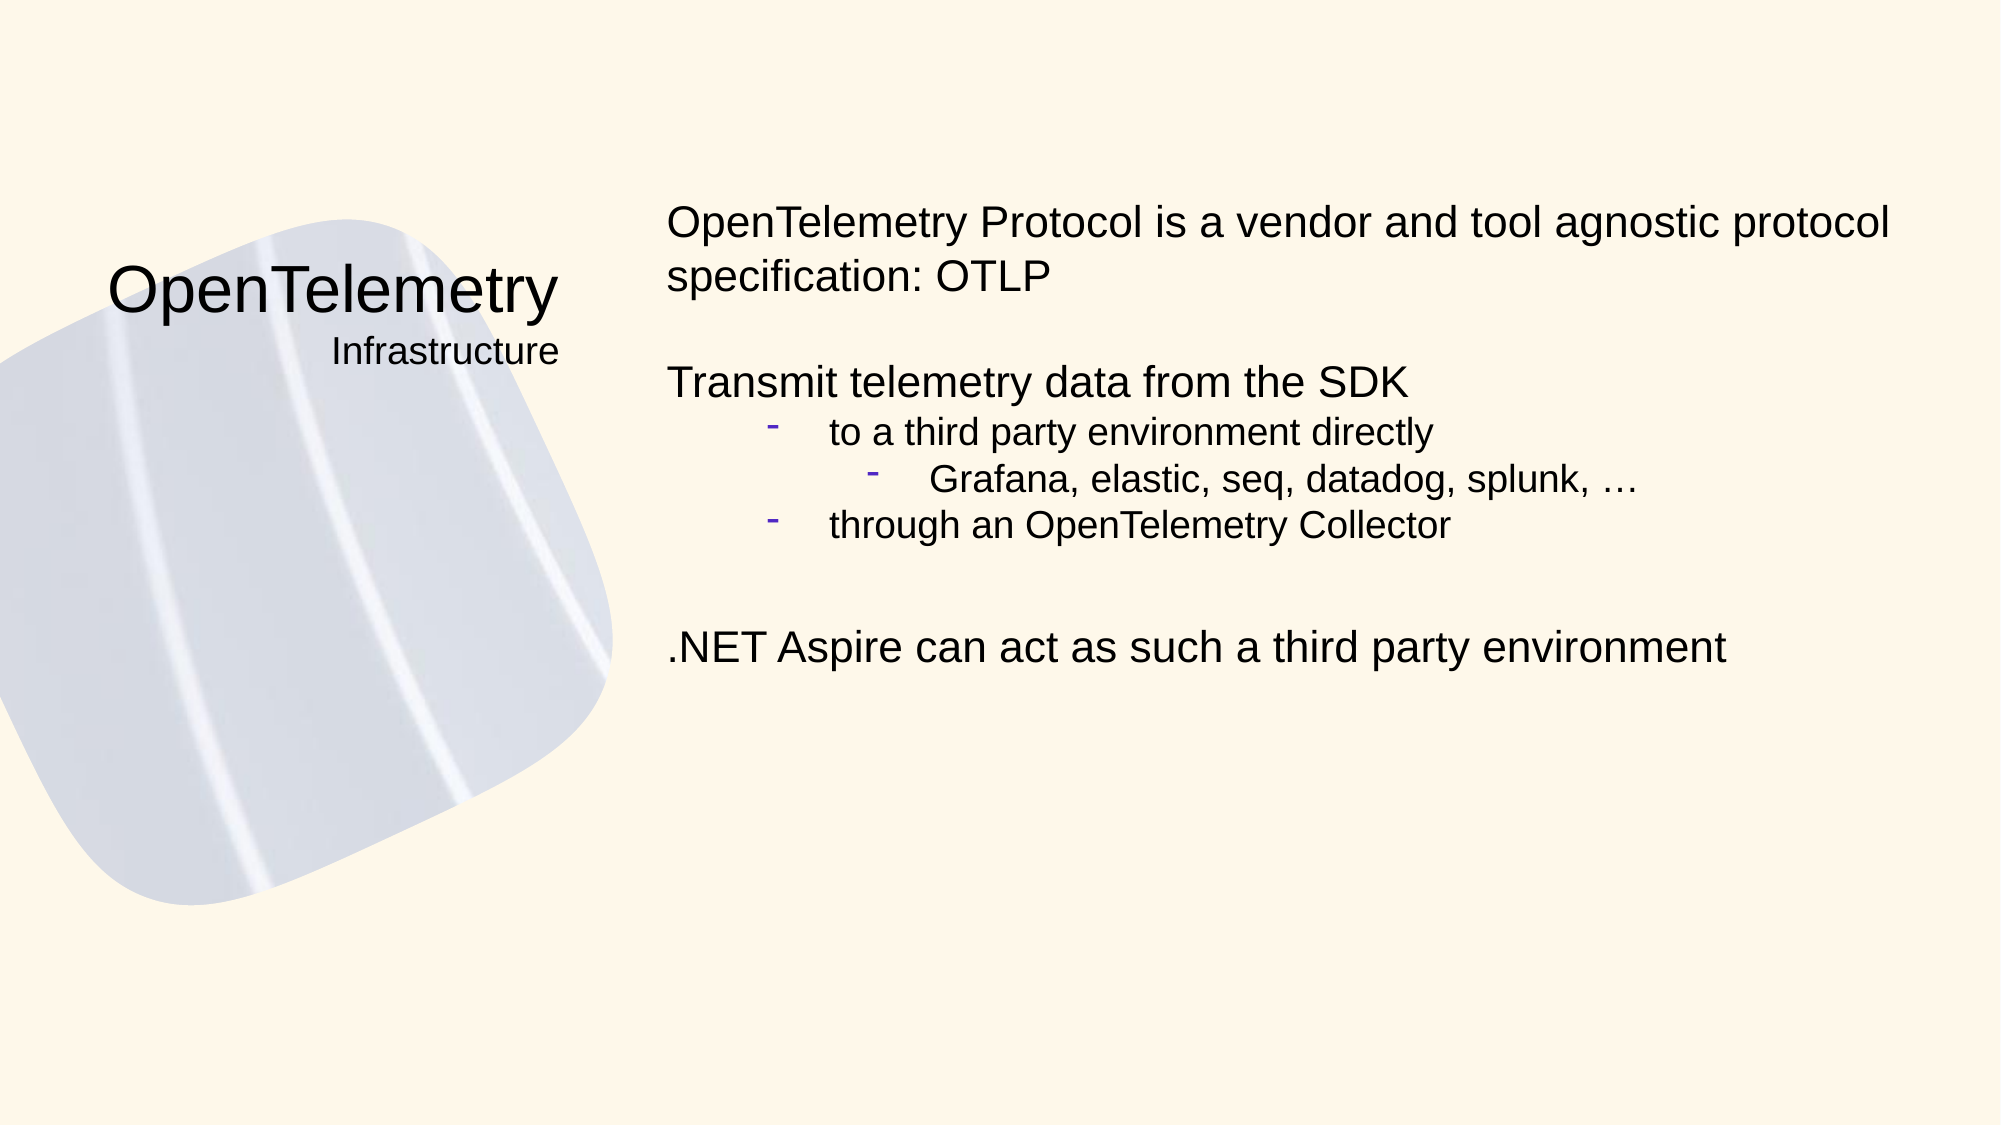

OpenTelemetry Protocol is a vendor and tool agnostic protocol specification: OTLP

Transmit telemetry data from the SDK
to a third party environment directly
Grafana, elastic, seq, datadog, splunk, …
through an OpenTelemetry Collector

.NET Aspire can act as such a third party environment
# OpenTelemetry Infrastructure